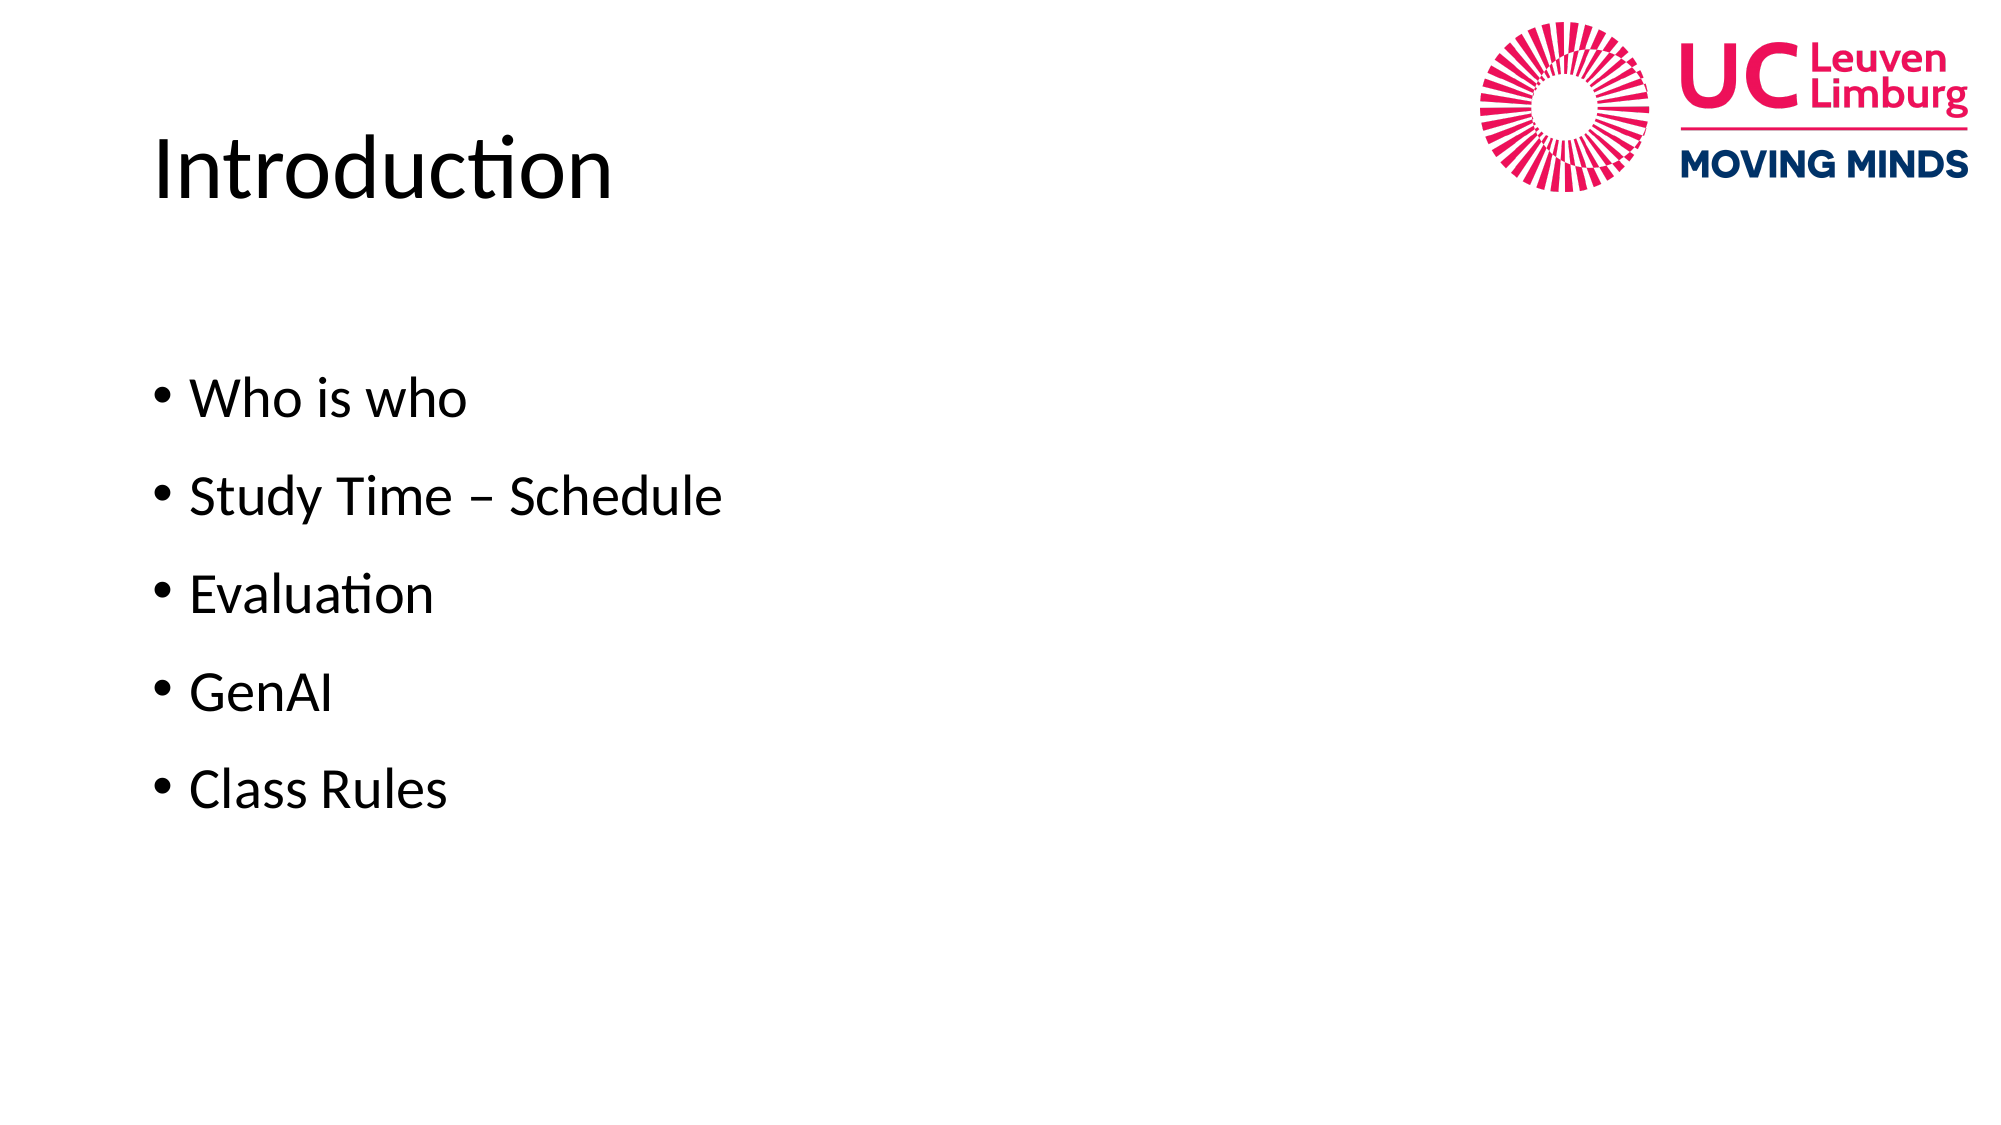

# Introduction
Who is who
Study Time – Schedule
Evaluation
GenAI
Class Rules